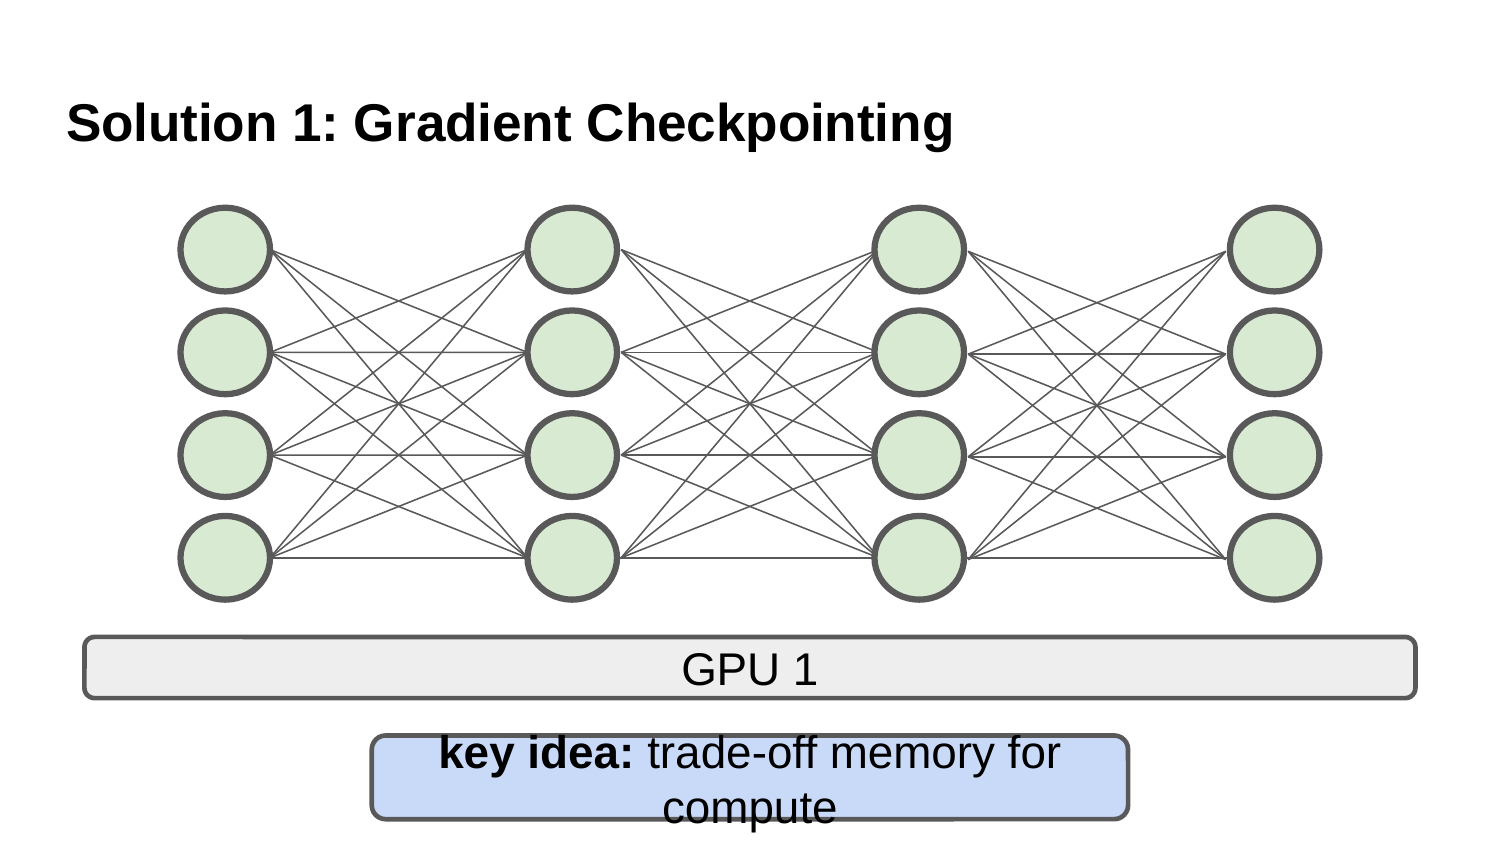

# Solution 1: Gradient Checkpointing

GPU 1
key idea: trade-off memory for compute